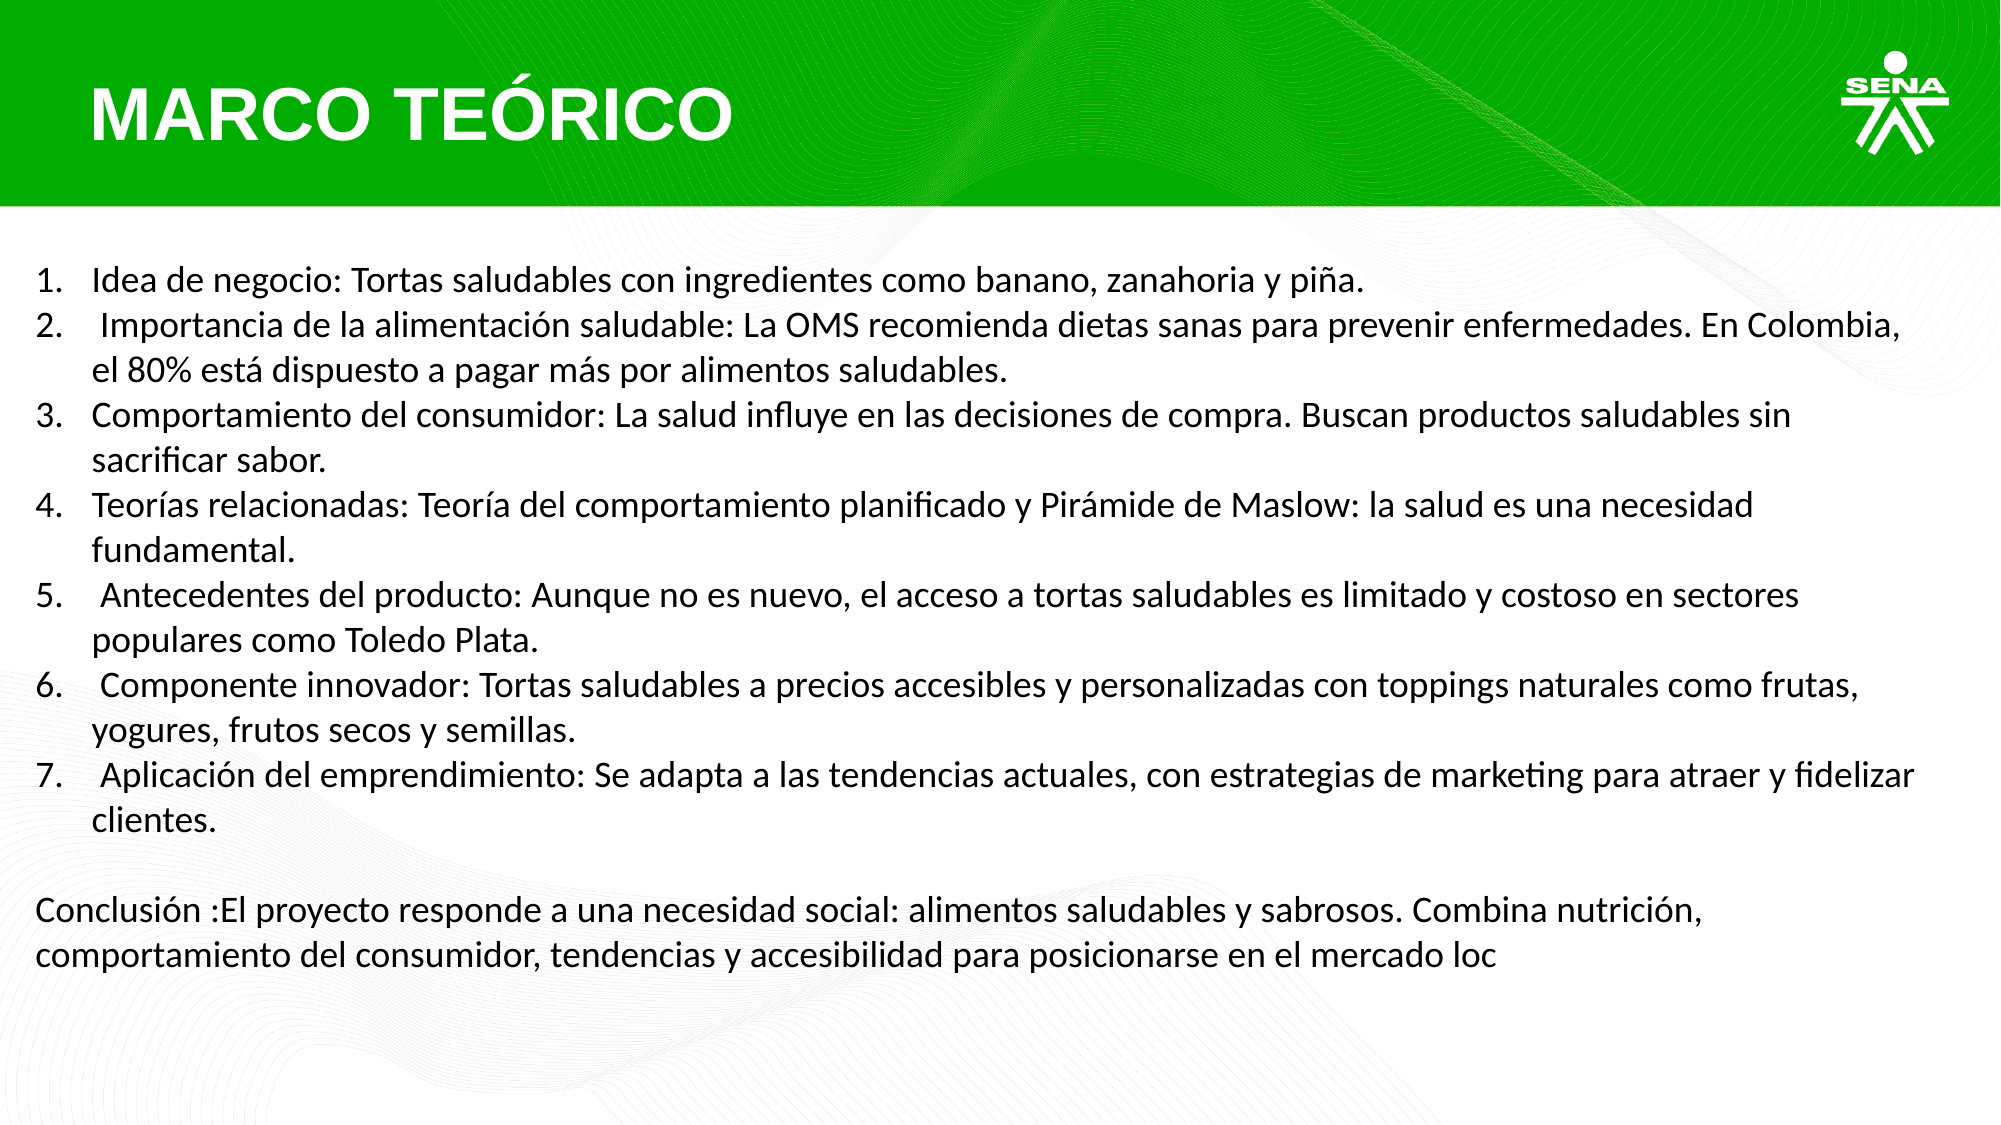

MARCO TEÓRICO
Idea de negocio: Tortas saludables con ingredientes como banano, zanahoria y piña.
 Importancia de la alimentación saludable: La OMS recomienda dietas sanas para prevenir enfermedades. En Colombia, el 80% está dispuesto a pagar más por alimentos saludables.
Comportamiento del consumidor: La salud influye en las decisiones de compra. Buscan productos saludables sin sacrificar sabor.
Teorías relacionadas: Teoría del comportamiento planificado y Pirámide de Maslow: la salud es una necesidad fundamental.
 Antecedentes del producto: Aunque no es nuevo, el acceso a tortas saludables es limitado y costoso en sectores populares como Toledo Plata.
 Componente innovador: Tortas saludables a precios accesibles y personalizadas con toppings naturales como frutas, yogures, frutos secos y semillas.
 Aplicación del emprendimiento: Se adapta a las tendencias actuales, con estrategias de marketing para atraer y fidelizar clientes.

Conclusión :El proyecto responde a una necesidad social: alimentos saludables y sabrosos. Combina nutrición, comportamiento del consumidor, tendencias y accesibilidad para posicionarse en el mercado loc